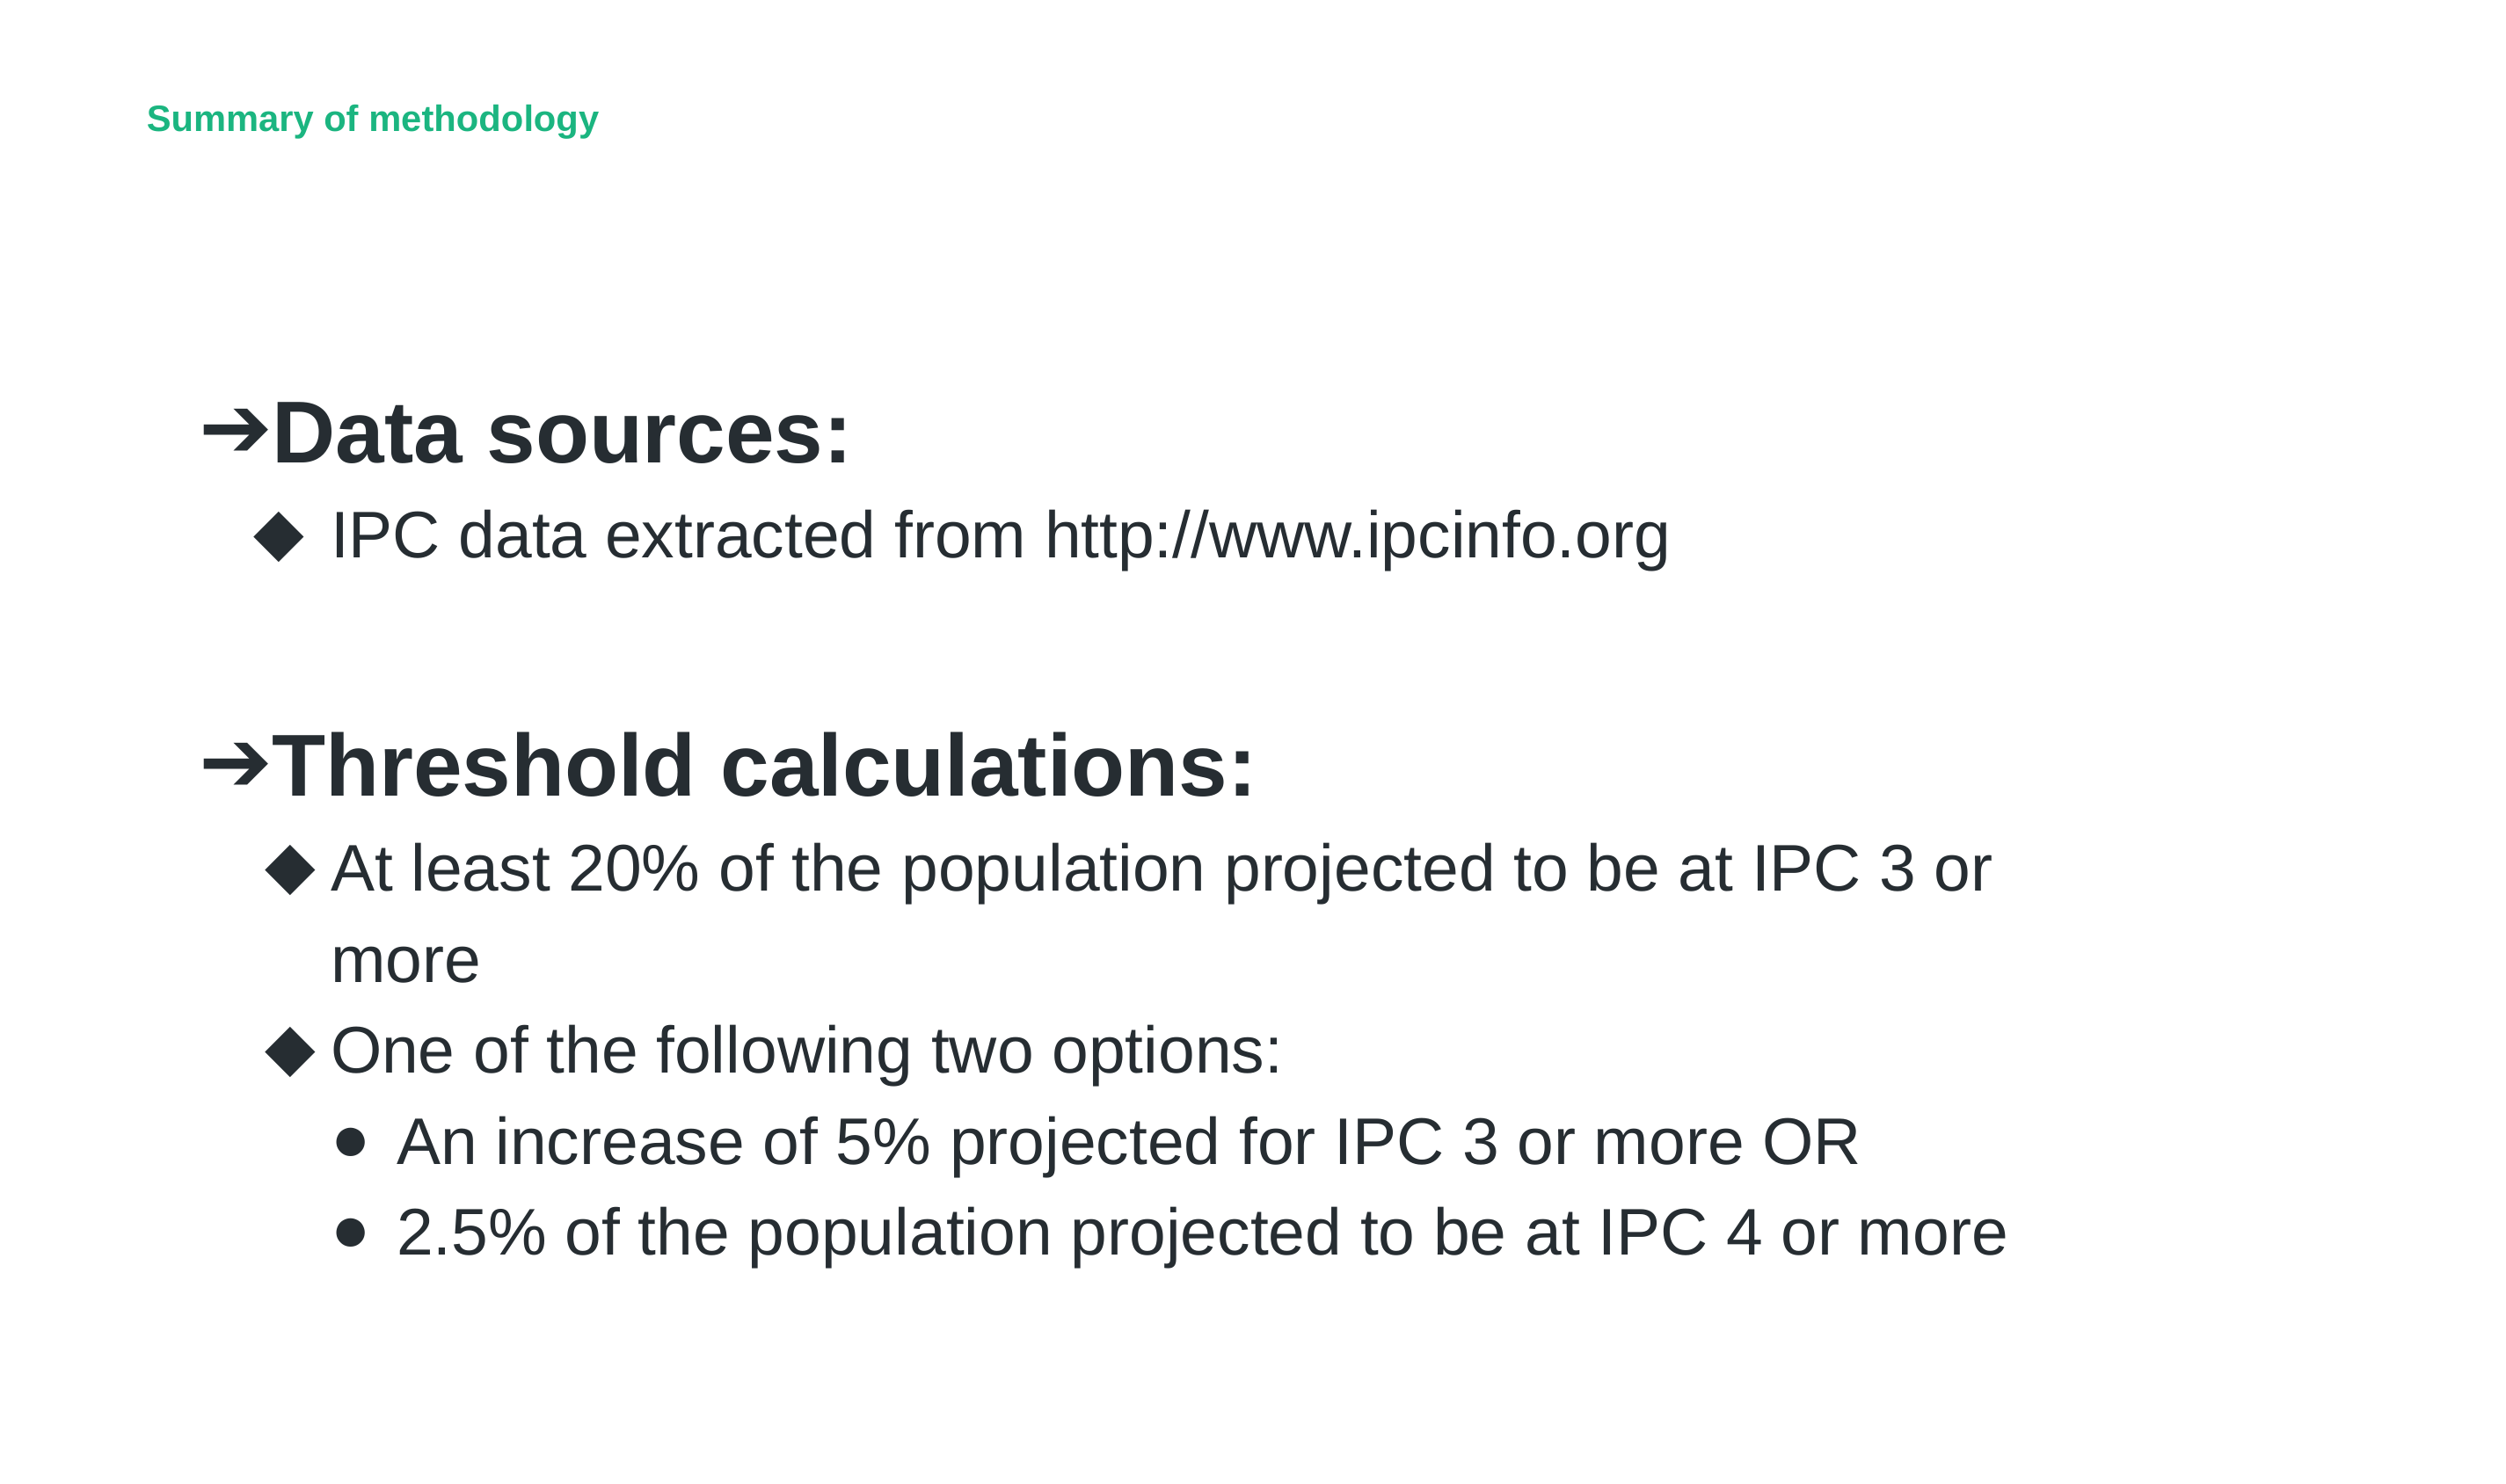

Summary of methodology
Data sources:
IPC data extracted from http://www.ipcinfo.org

Threshold calculations:
At least 20% of the population projected to be at IPC 3 or more
One of the following two options:
An increase of 5% projected for IPC 3 or more OR
2.5% of the population projected to be at IPC 4 or more